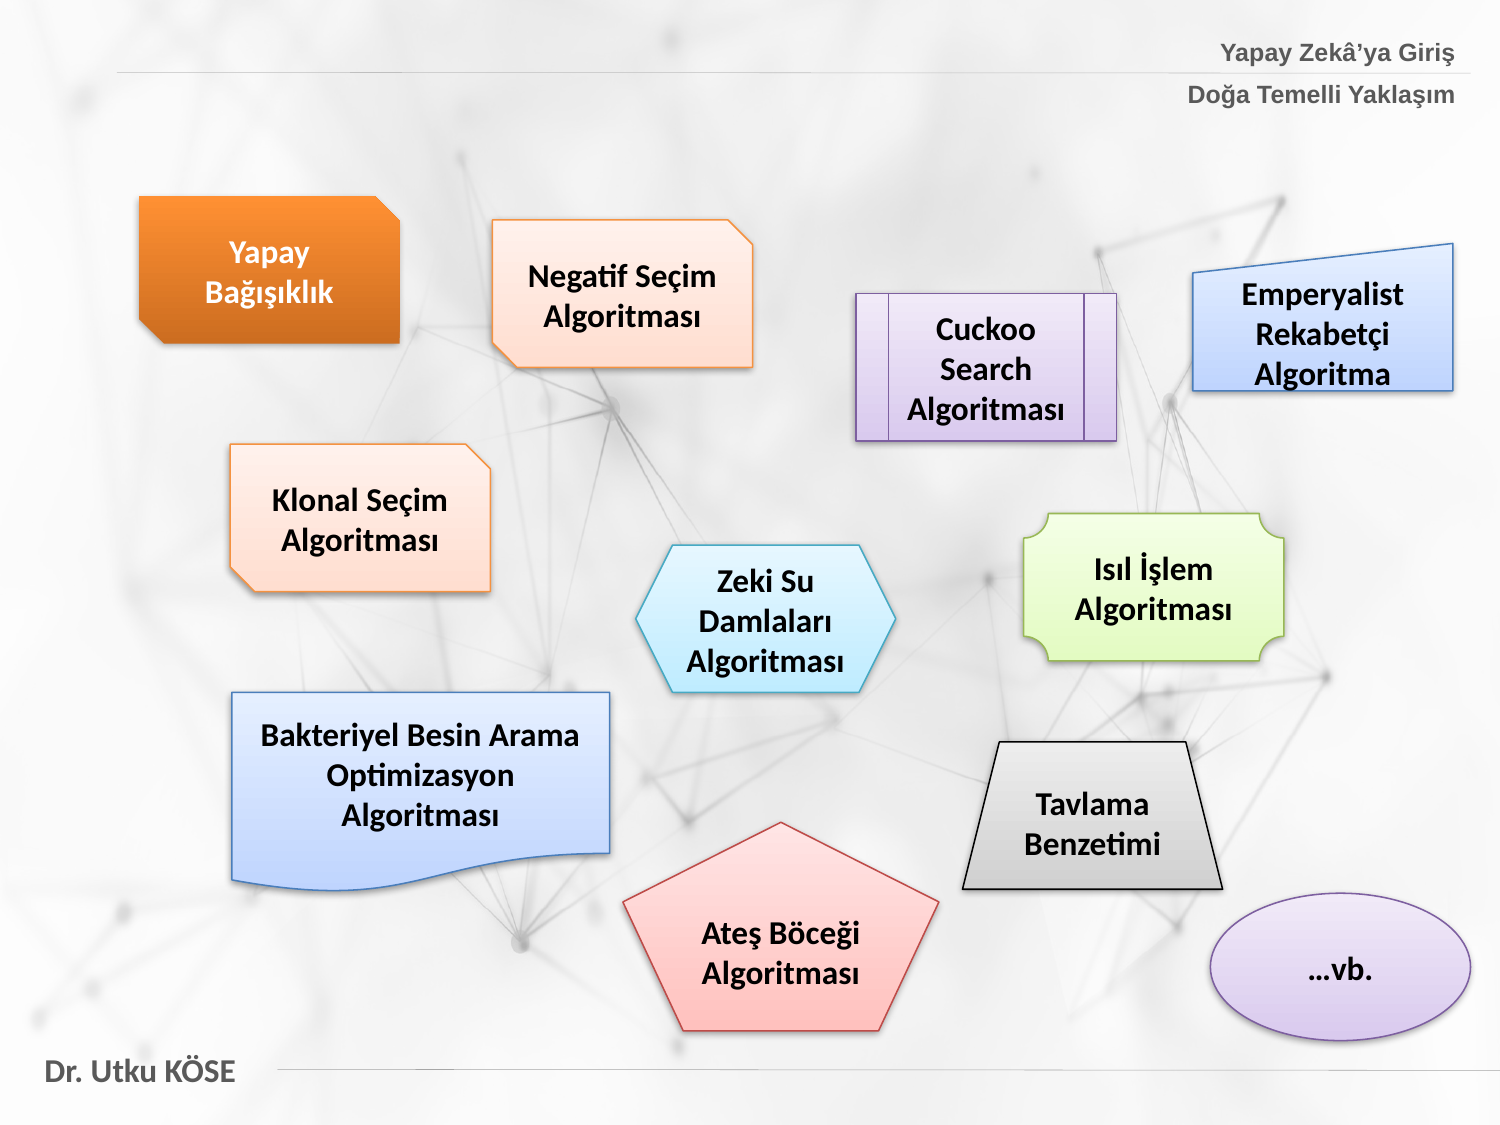

Yapay Zekâ’ya Giriş
Doğa Temelli Yaklaşım
Yapay Bağışıklık
Negatif Seçim Algoritması
Emperyalist Rekabetçi Algoritma
Cuckoo Search Algoritması
Klonal Seçim Algoritması
Isıl İşlem Algoritması
Zeki Su Damlaları Algoritması
Bakteriyel Besin Arama Optimizasyon Algoritması
Tavlama Benzetimi
Ateş Böceği Algoritması
…vb.